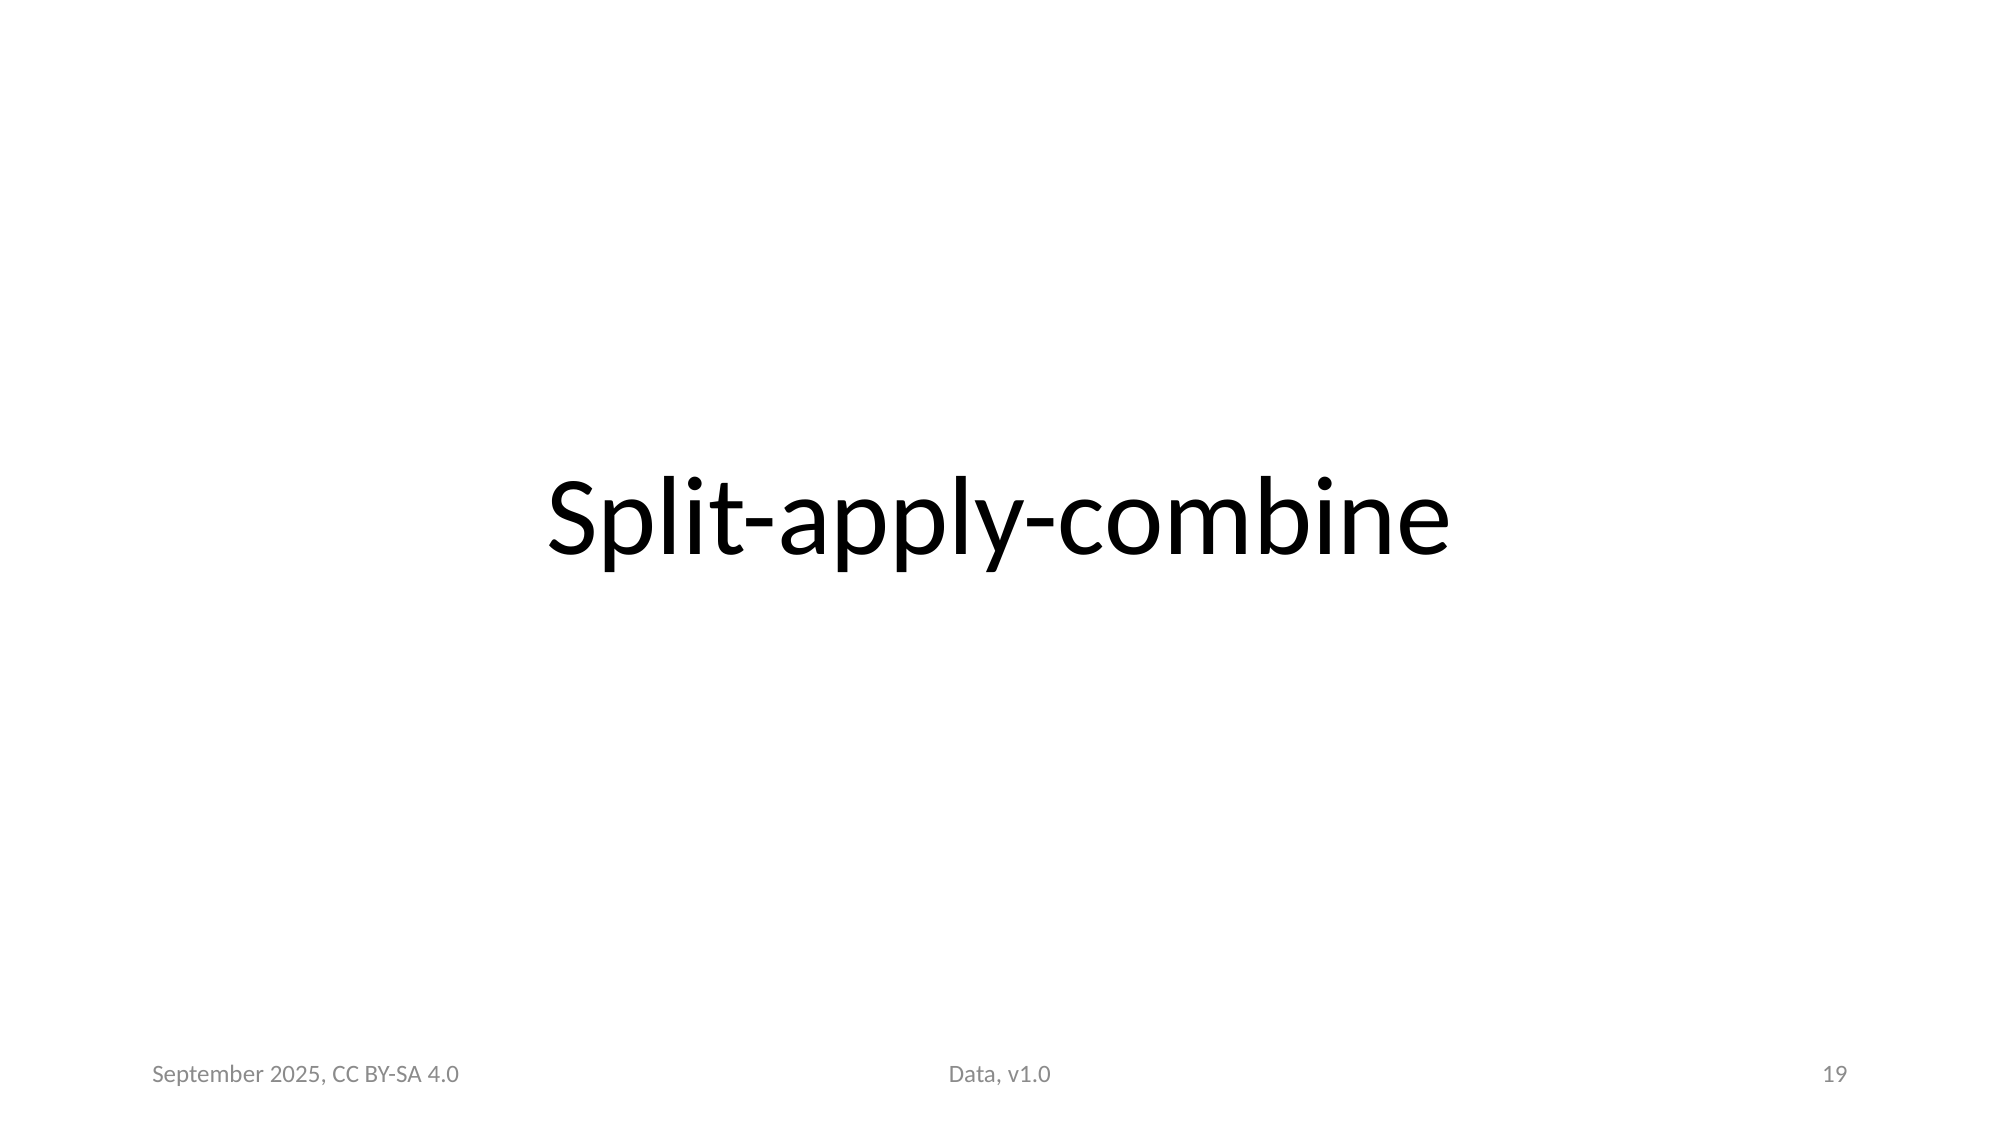

# Split-apply-combine
September 2025, CC BY-SA 4.0
Data, v1.0
19